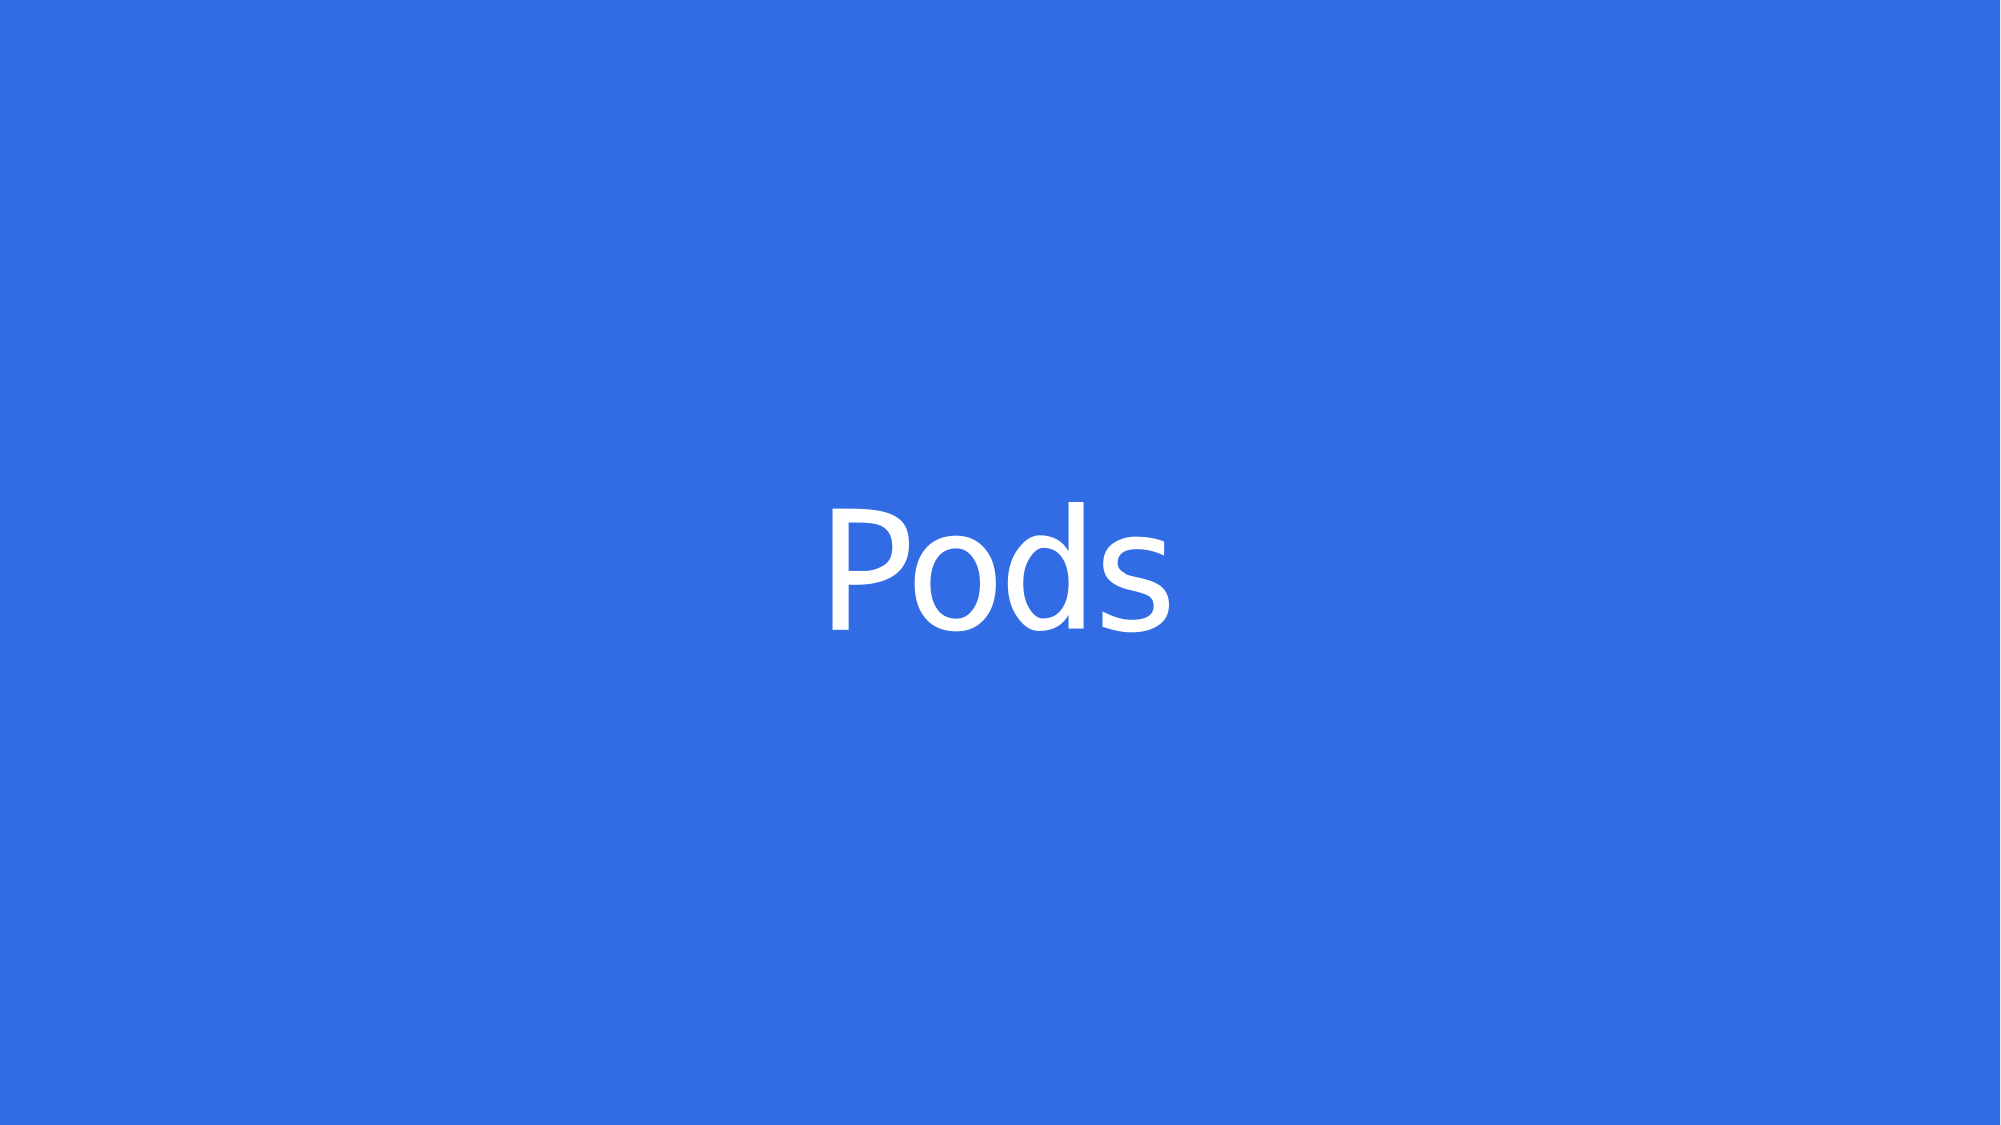

# Pods
Copyright © Thinknyx Technologies LLP